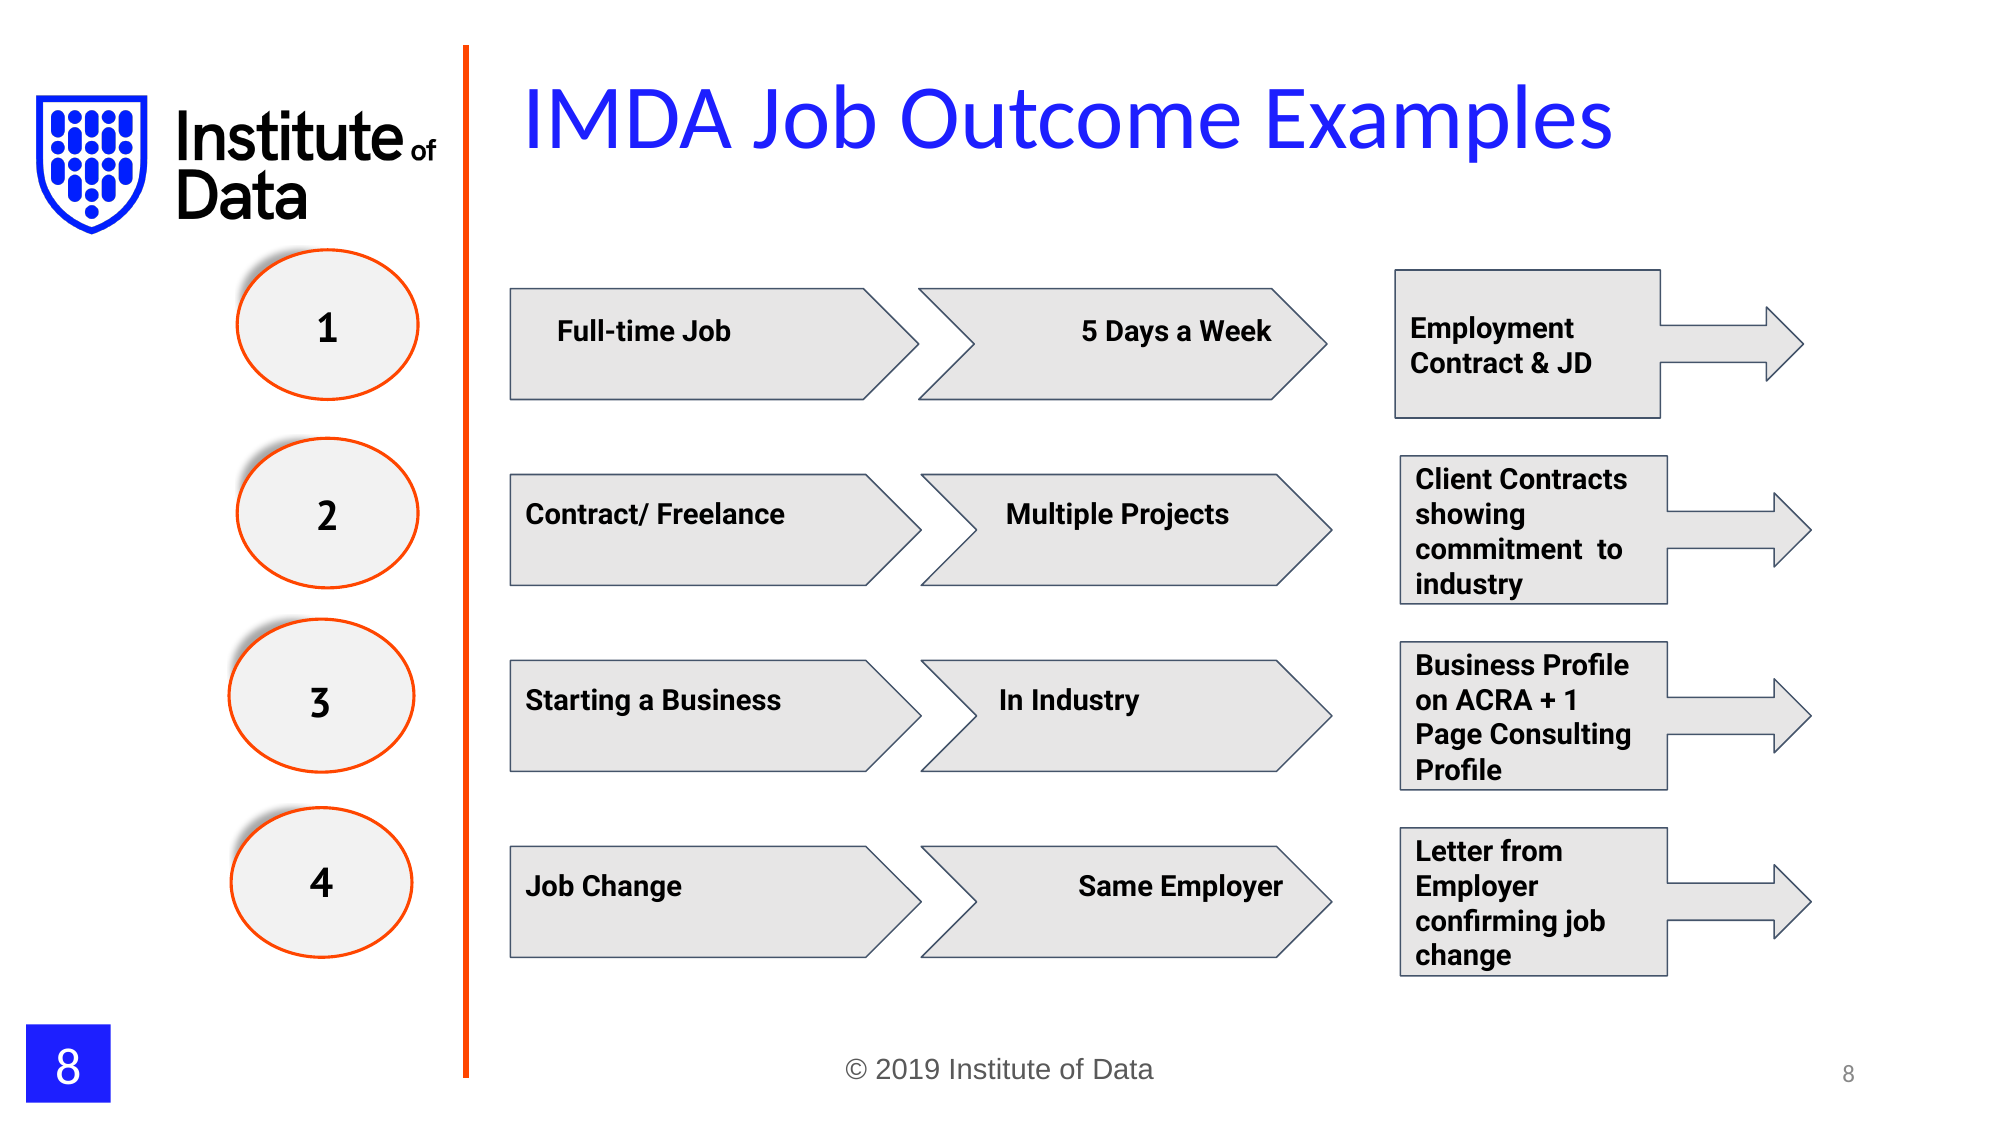

# IMDA Job Outcome Examples

1
Employment Contract & JD

Full-time Job	                               5 Days a Week

2
Client Contracts showing commitment  to industry

Contract/ Freelance	                         Multiple Projects

3
Business Profile on ACRA + 1 Page Consulting Profile

Starting a Business	                        In Industry
4

Letter from Employer confirming job change

Job Change	                                   Same Employer
8